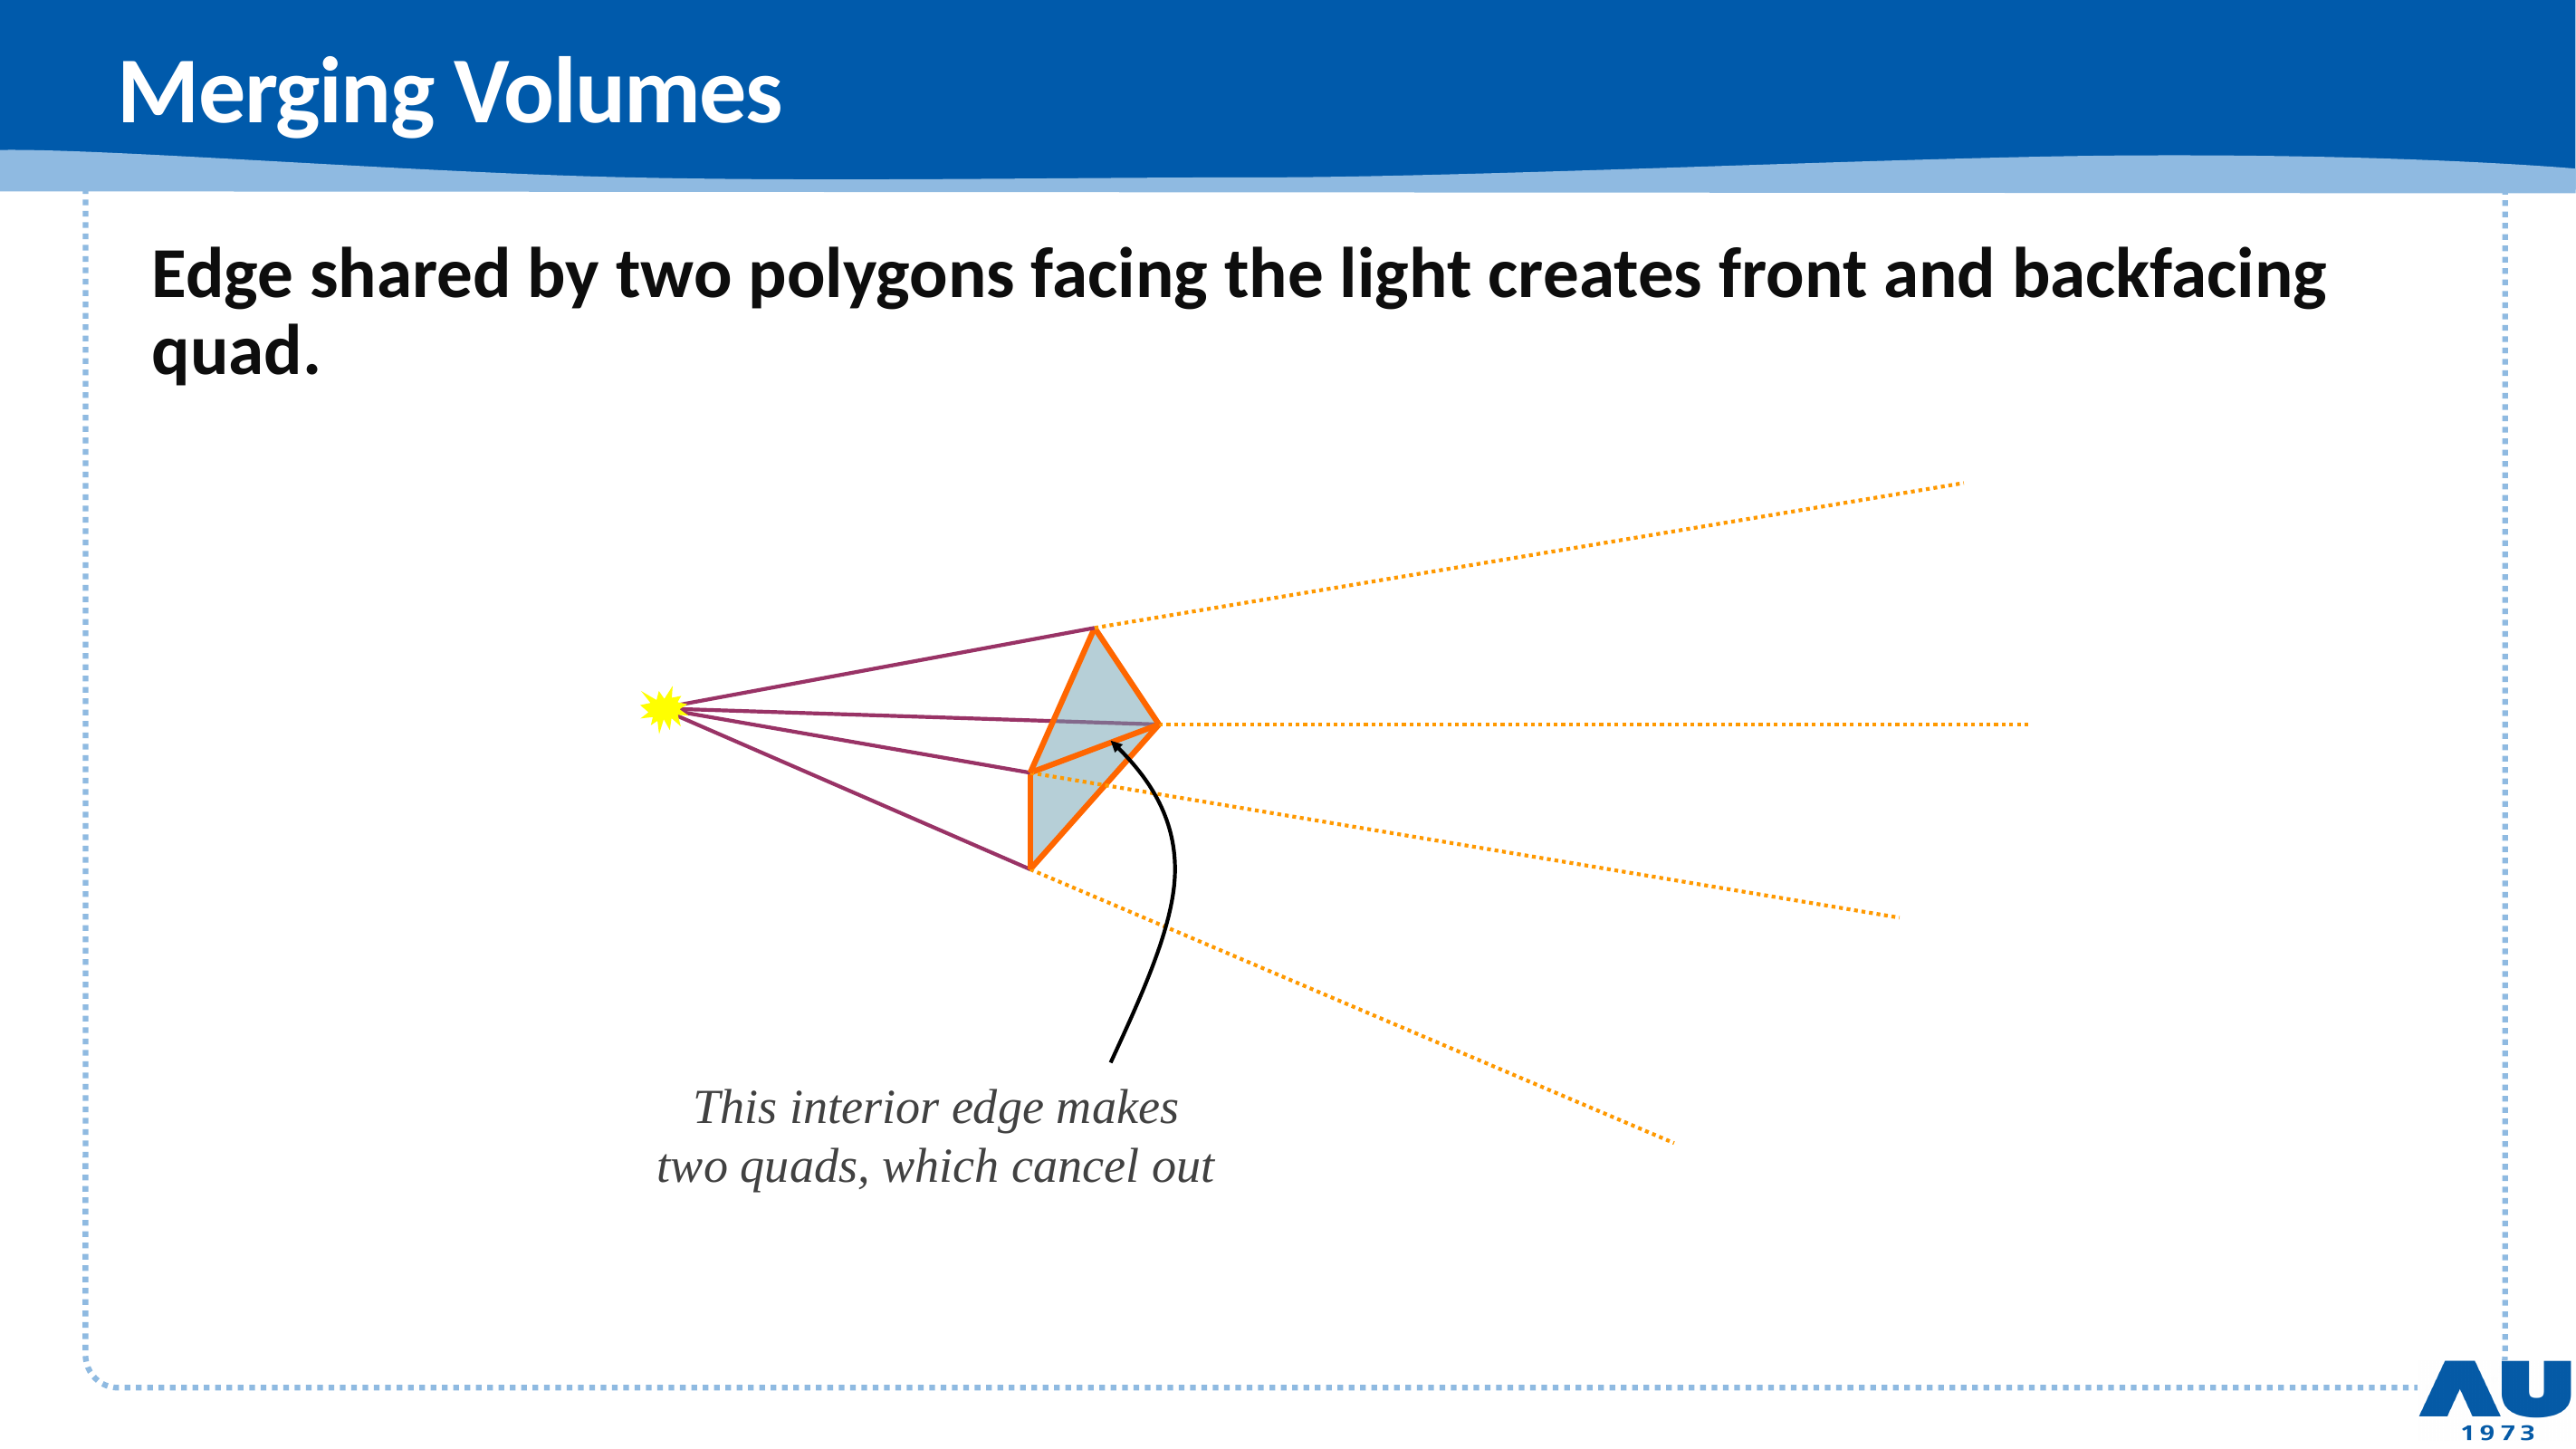

# Merging Volumes
Edge shared by two polygons facing the light creates front and backfacing quad.

This interior edge makes
two quads, which cancel out